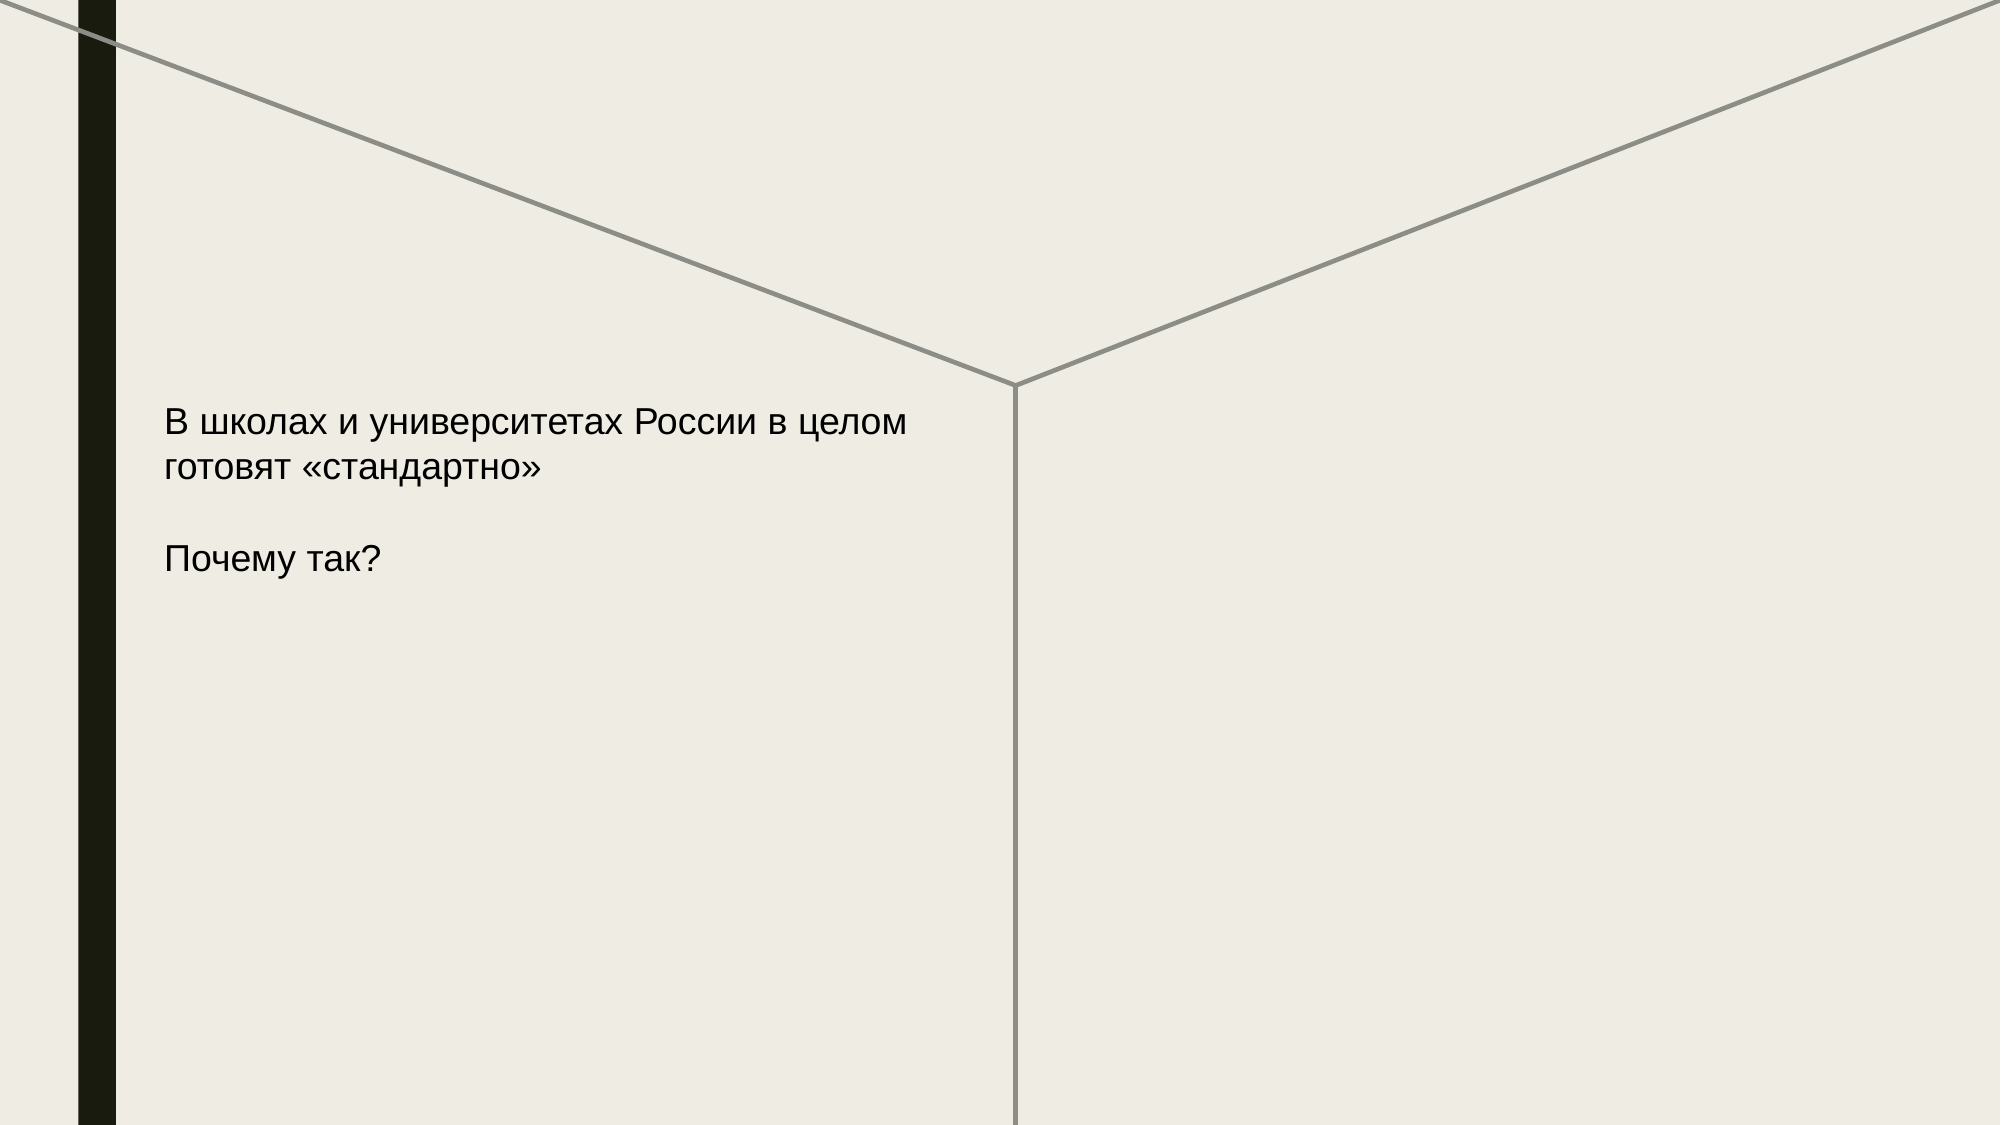

В школах и университетах России в целом готовят «стандартно»
Почему так?